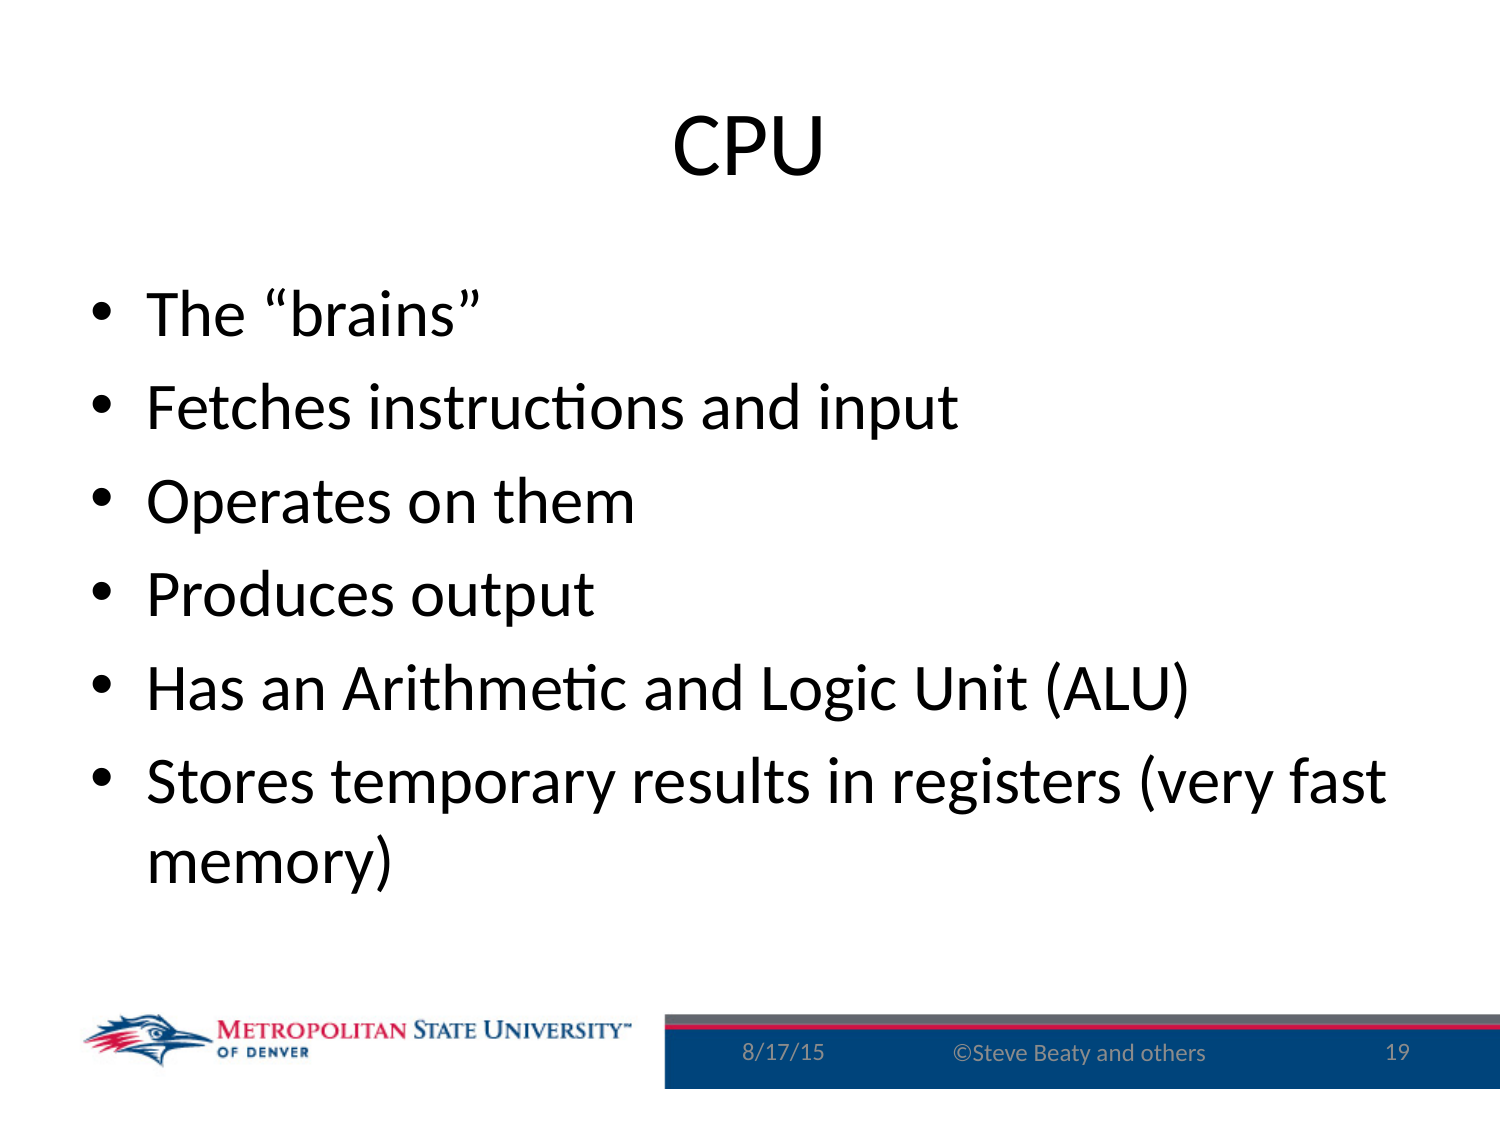

# CPU
The “brains”
Fetches instructions and input
Operates on them
Produces output
Has an Arithmetic and Logic Unit (ALU)
Stores temporary results in registers (very fast memory)
8/17/15
19
©Steve Beaty and others